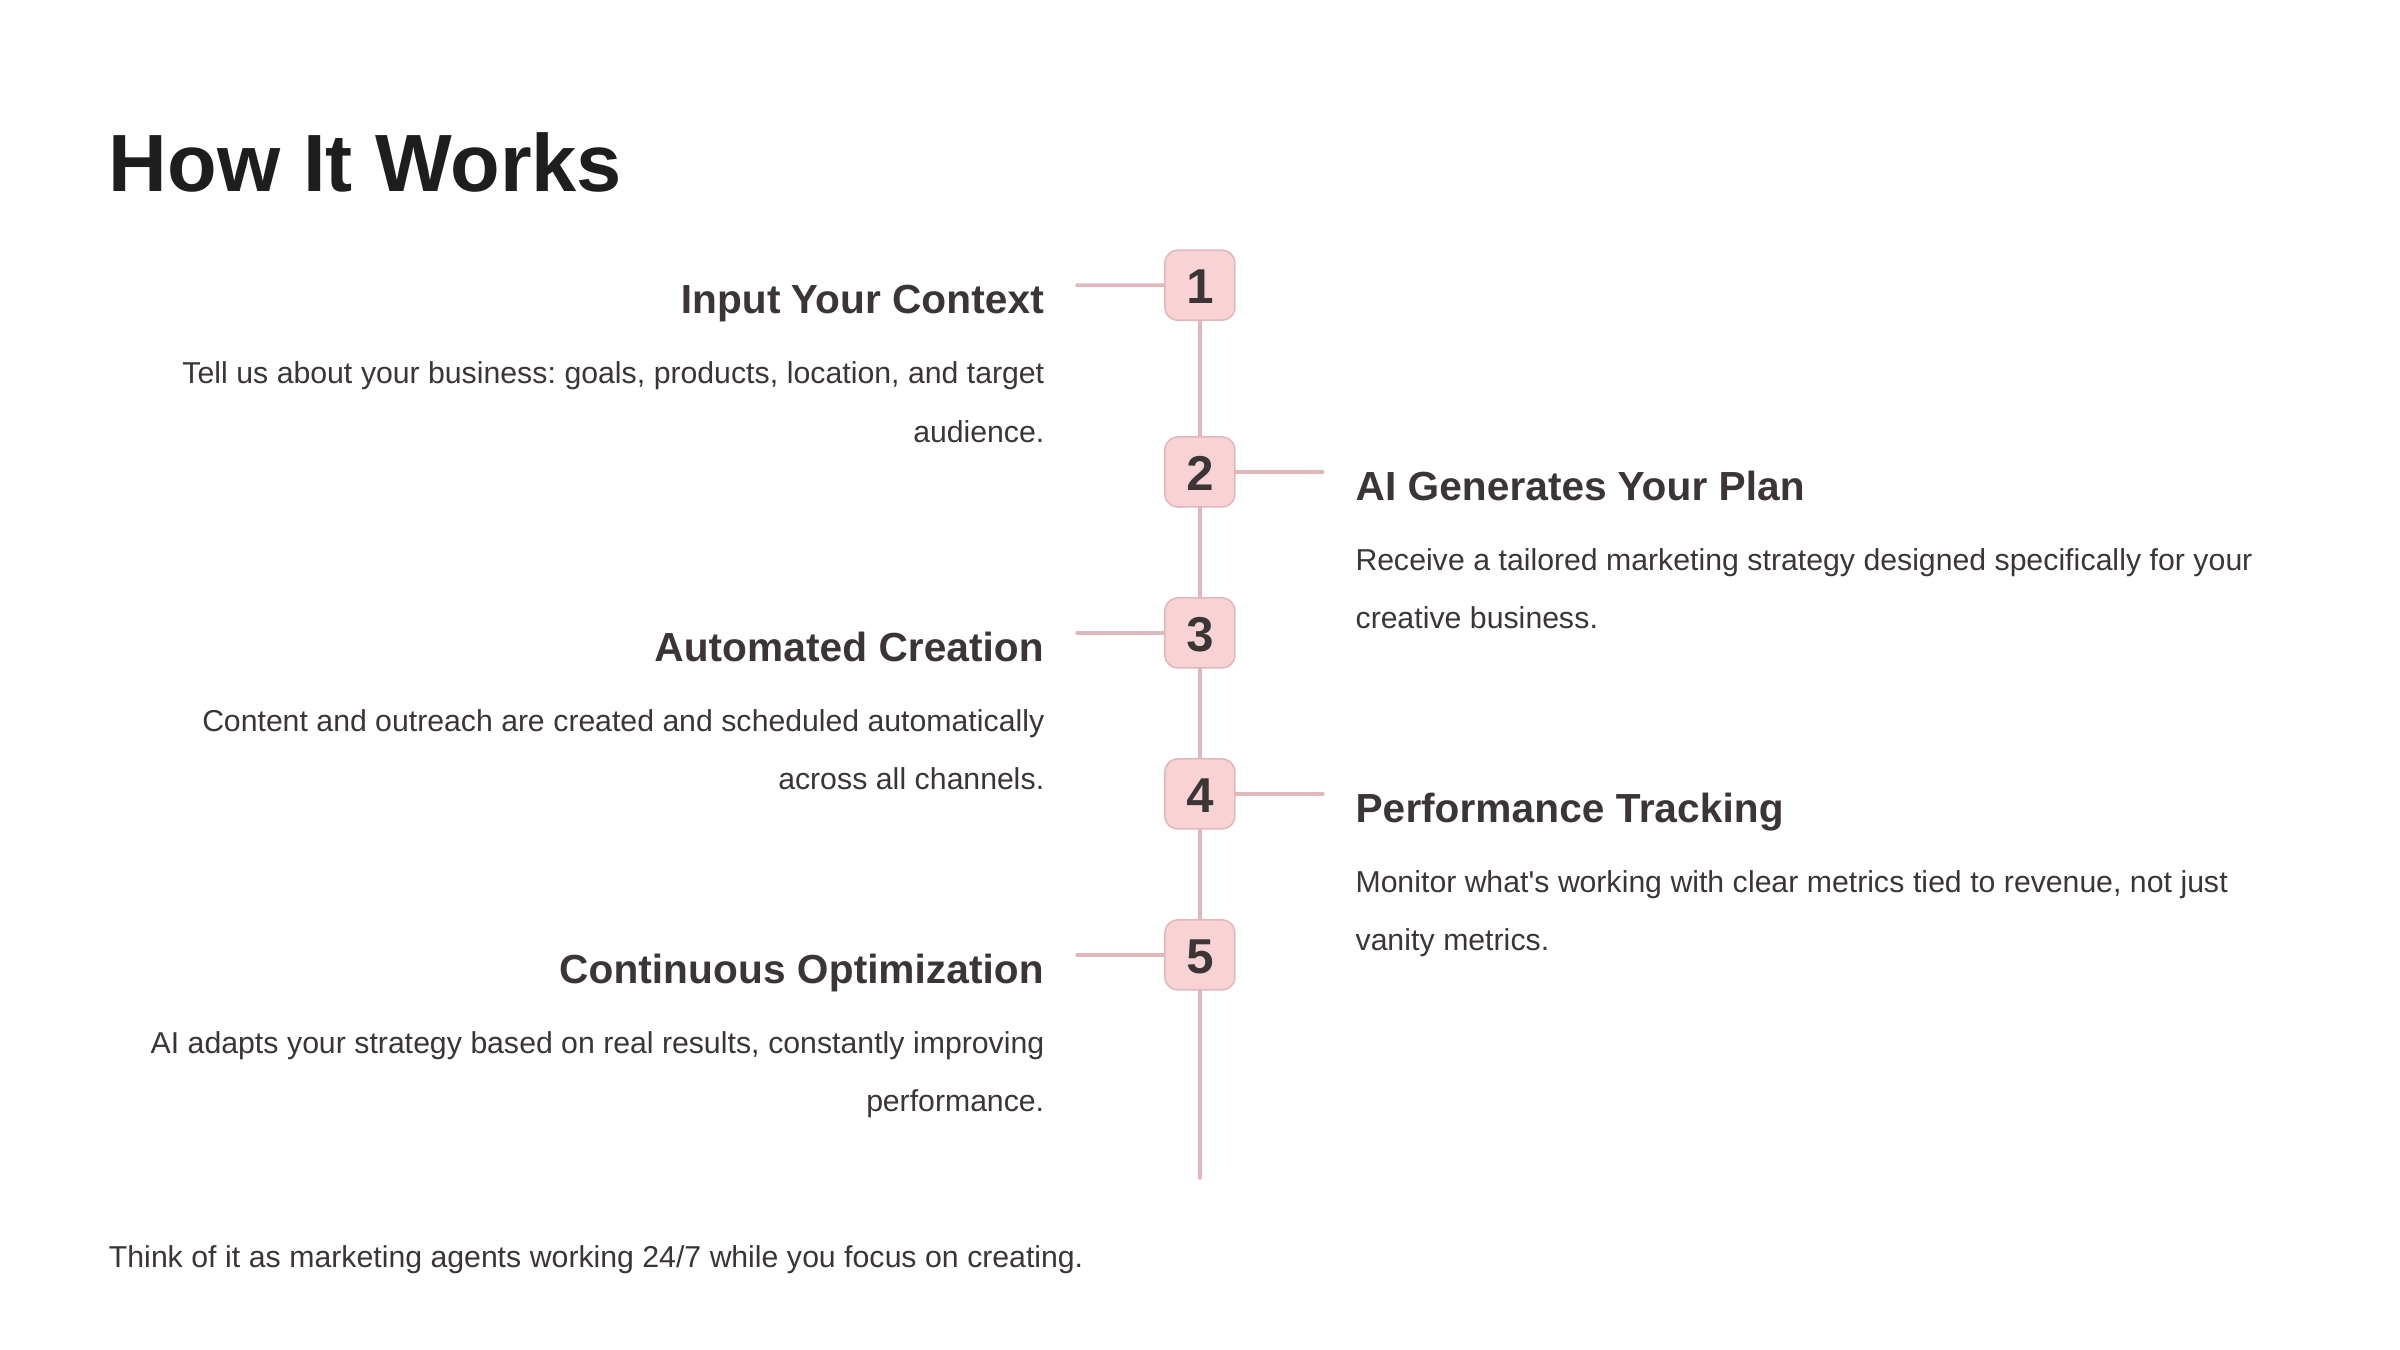

How It Works

1
Input Your Context

Tell us about your business: goals, products, location, and target audience.

2
AI Generates Your Plan

Receive a tailored marketing strategy designed specifically for your creative business.

3
Automated Creation

Content and outreach are created and scheduled automatically across all channels.

4
Performance Tracking

Monitor what's working with clear metrics tied to revenue, not just vanity metrics.

5
Continuous Optimization

AI adapts your strategy based on real results, constantly improving performance.
Think of it as marketing agents working 24/7 while you focus on creating.